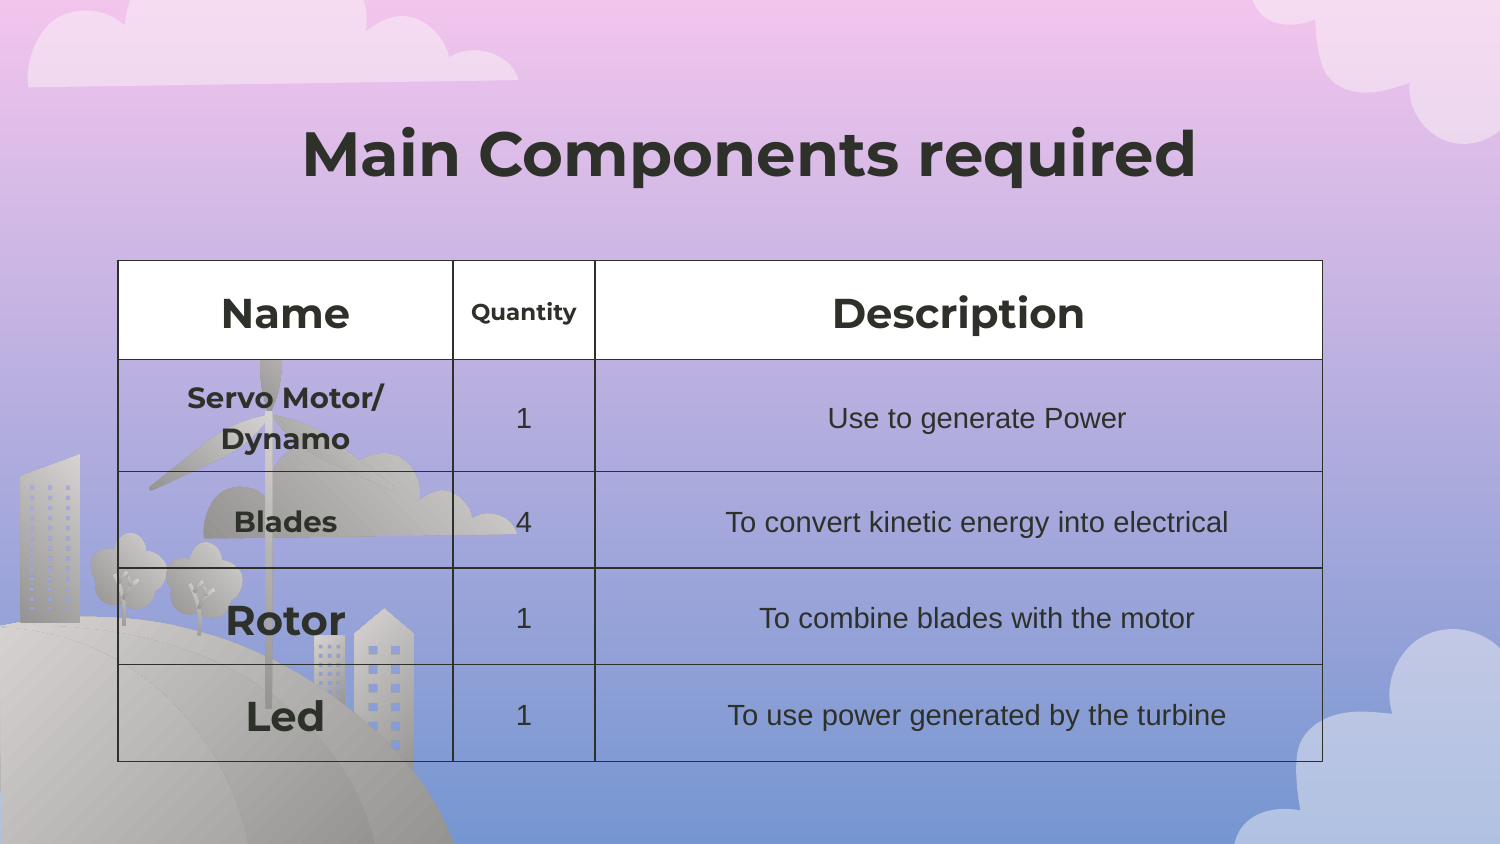

# Main Components required
| Name | Quantity | Description |
| --- | --- | --- |
| Servo Motor/ Dynamo | 1 | Use to generate Power |
| Blades | 4 | To convert kinetic energy into electrical |
| Rotor | 1 | To combine blades with the motor |
| Led | 1 | To use power generated by the turbine |